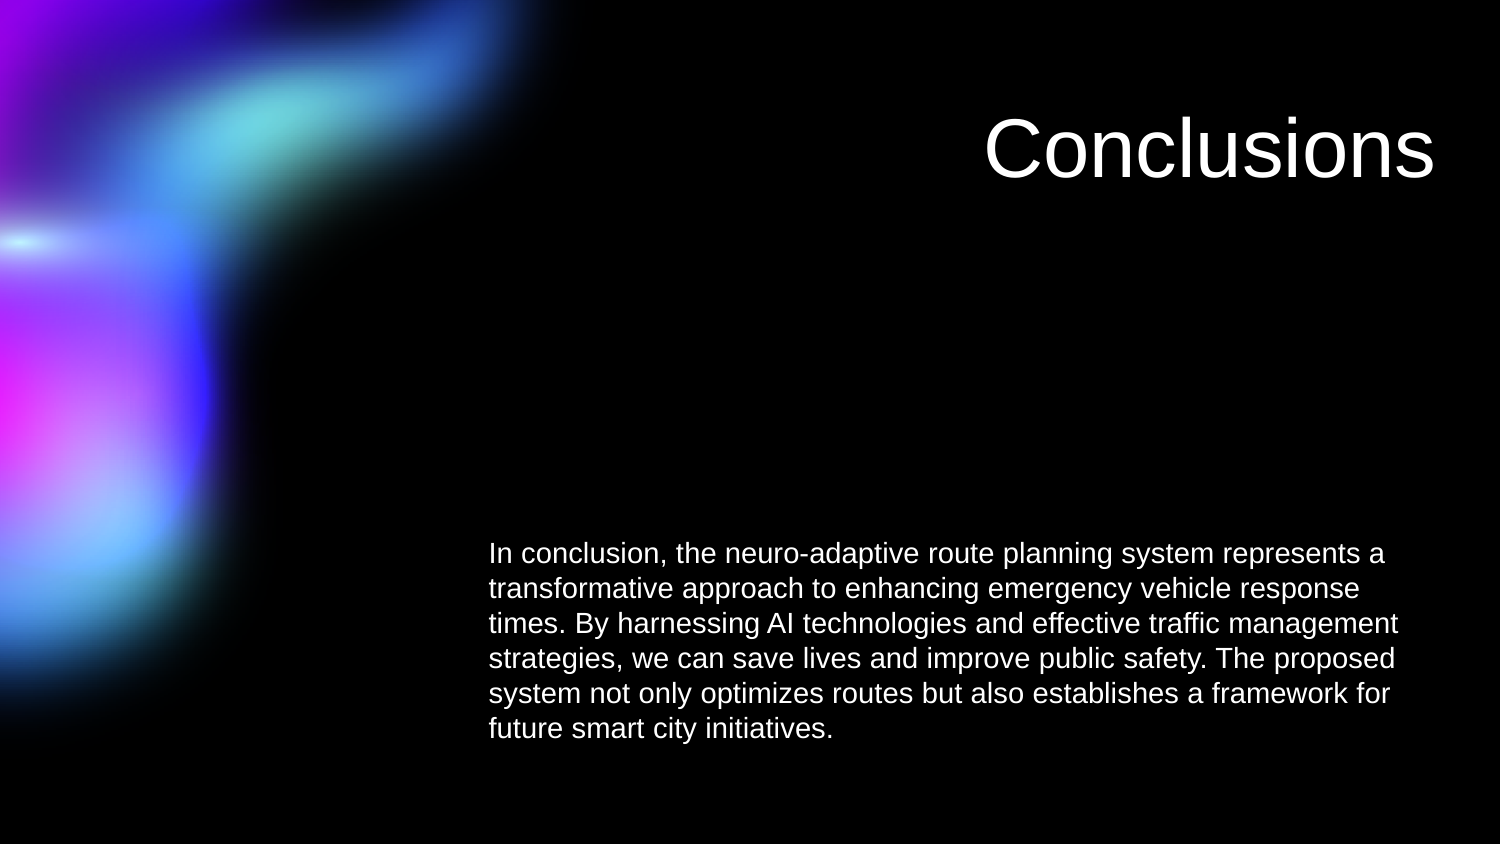

# Conclusions
In conclusion, the neuro-adaptive route planning system represents a transformative approach to enhancing emergency vehicle response times. By harnessing AI technologies and effective traffic management strategies, we can save lives and improve public safety. The proposed system not only optimizes routes but also establishes a framework for future smart city initiatives.